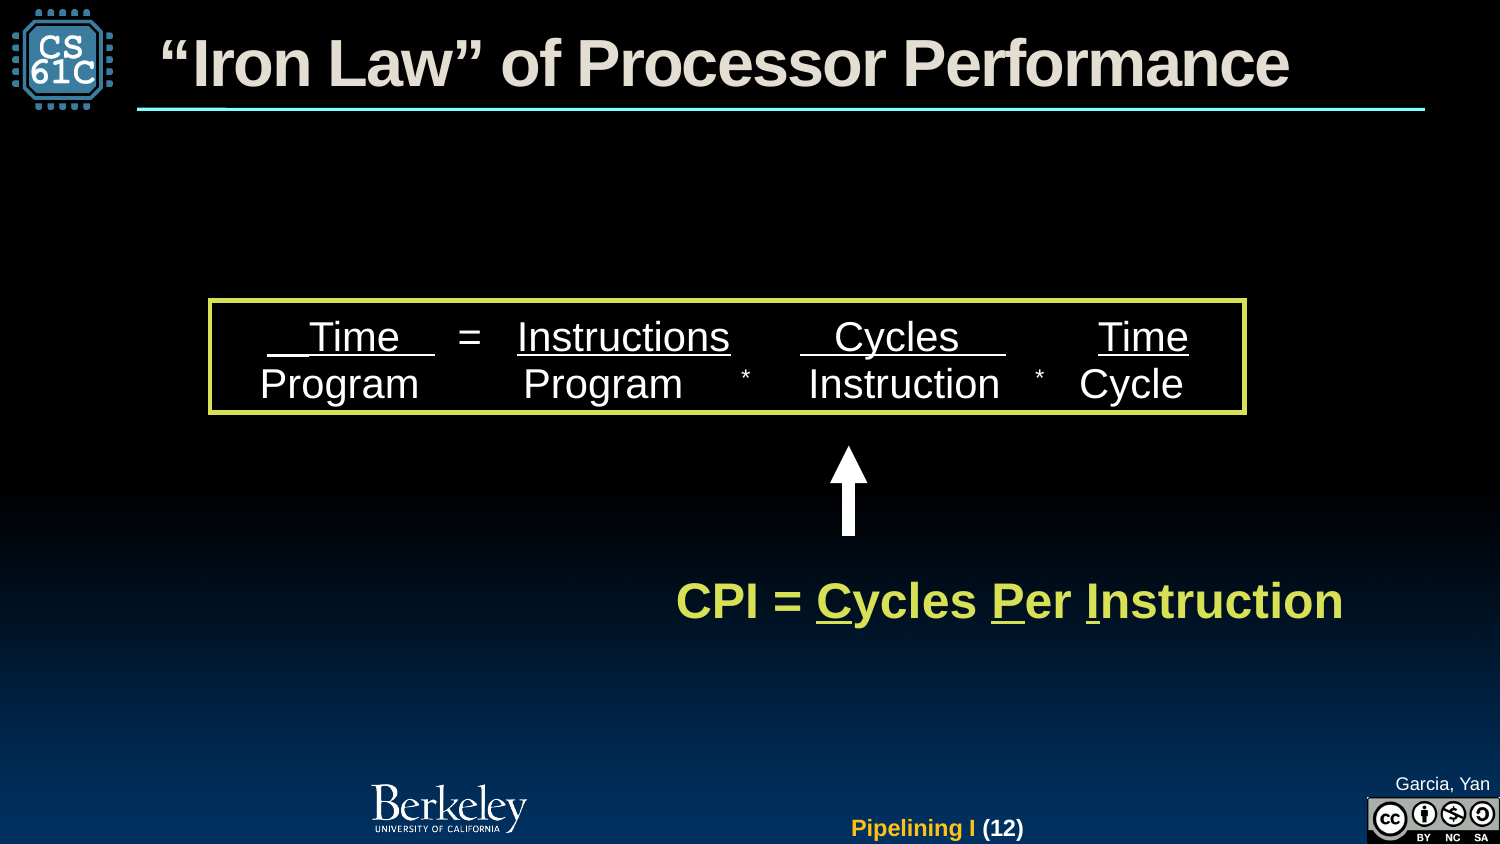

# “Iron Law” of Processor Performance
      Time     =   Instructions         Cycles            Time
   Program         Program     *     Instruction   *   Cycle
CPI = Cycles Per Instruction